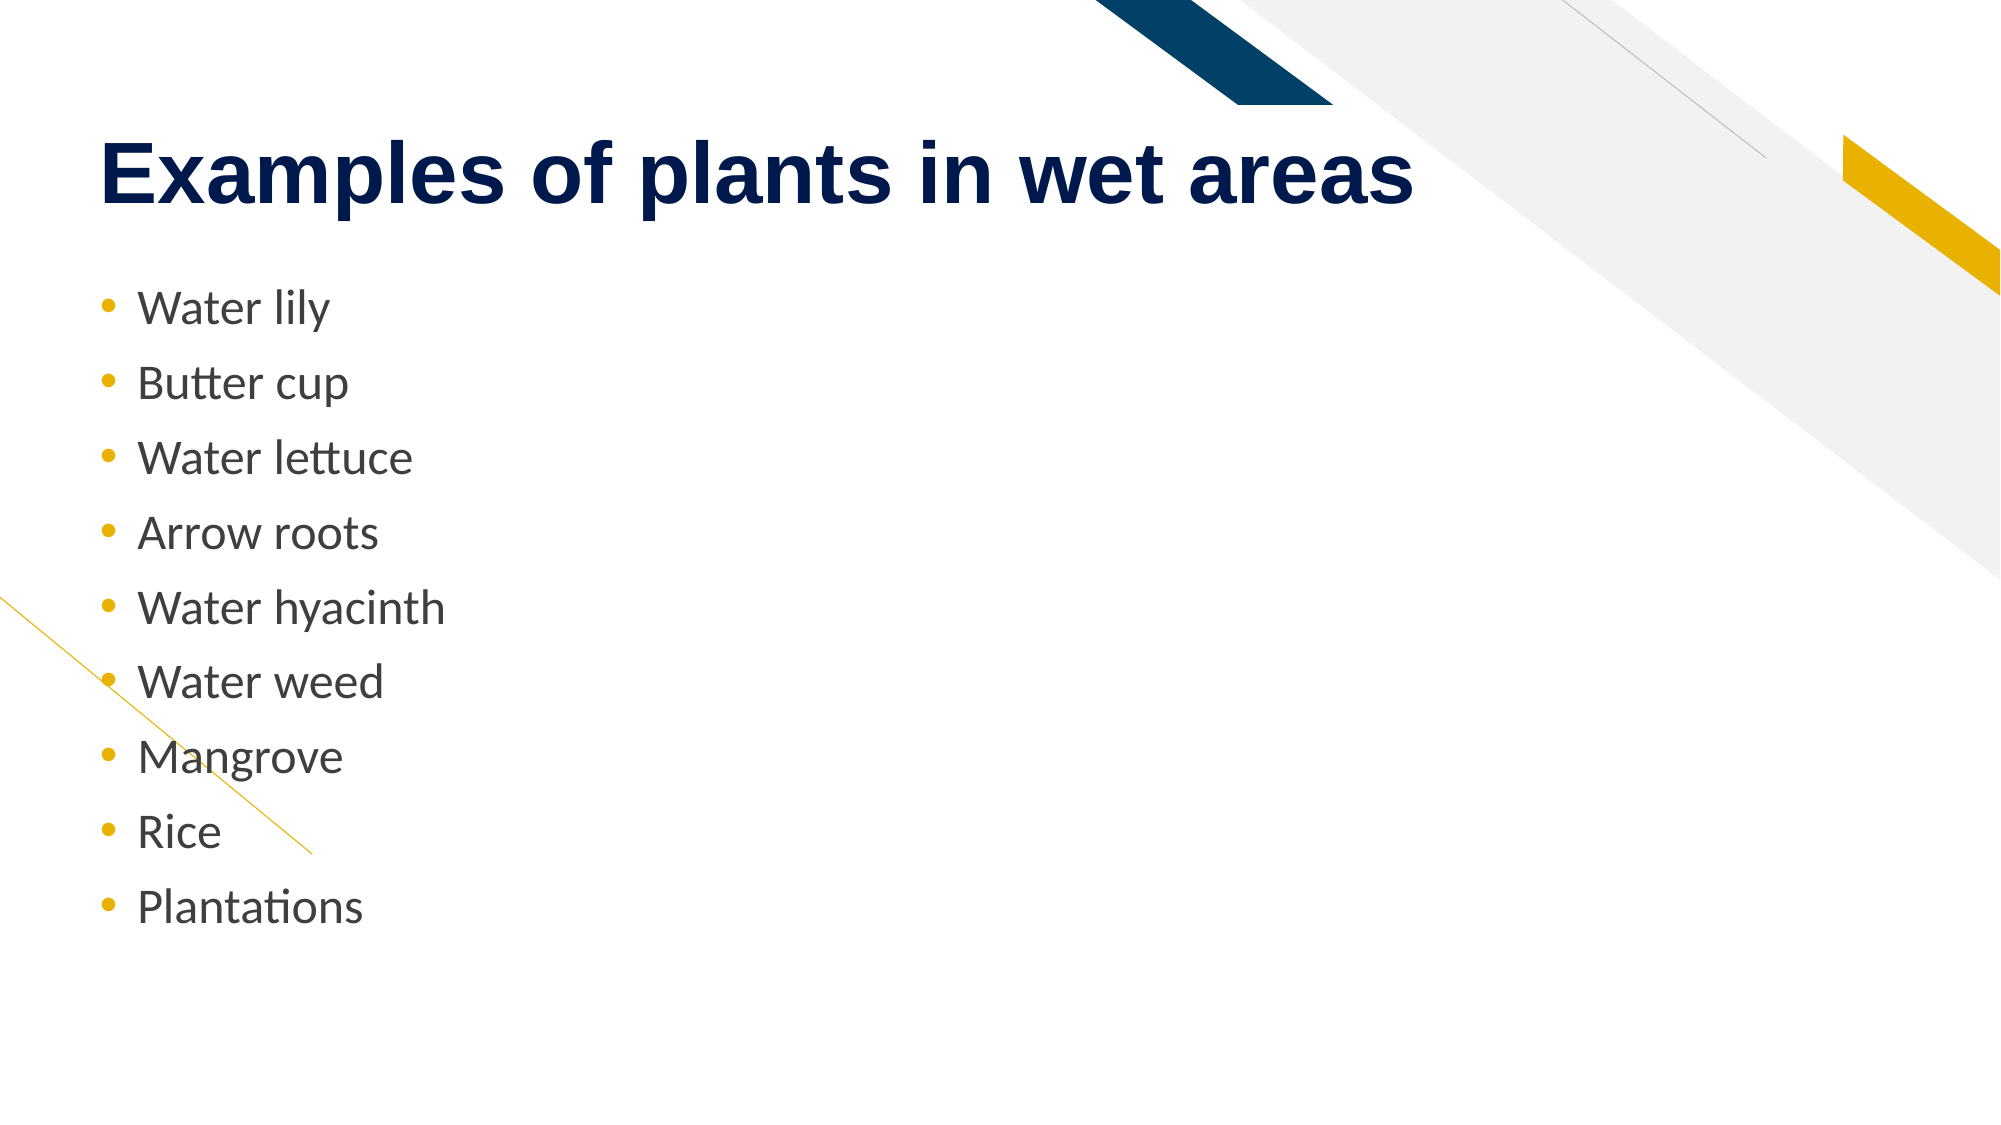

# Examples of plants in wet areas
Water lily
Butter cup
Water lettuce
Arrow roots
Water hyacinth
Water weed
Mangrove
Rice
Plantations